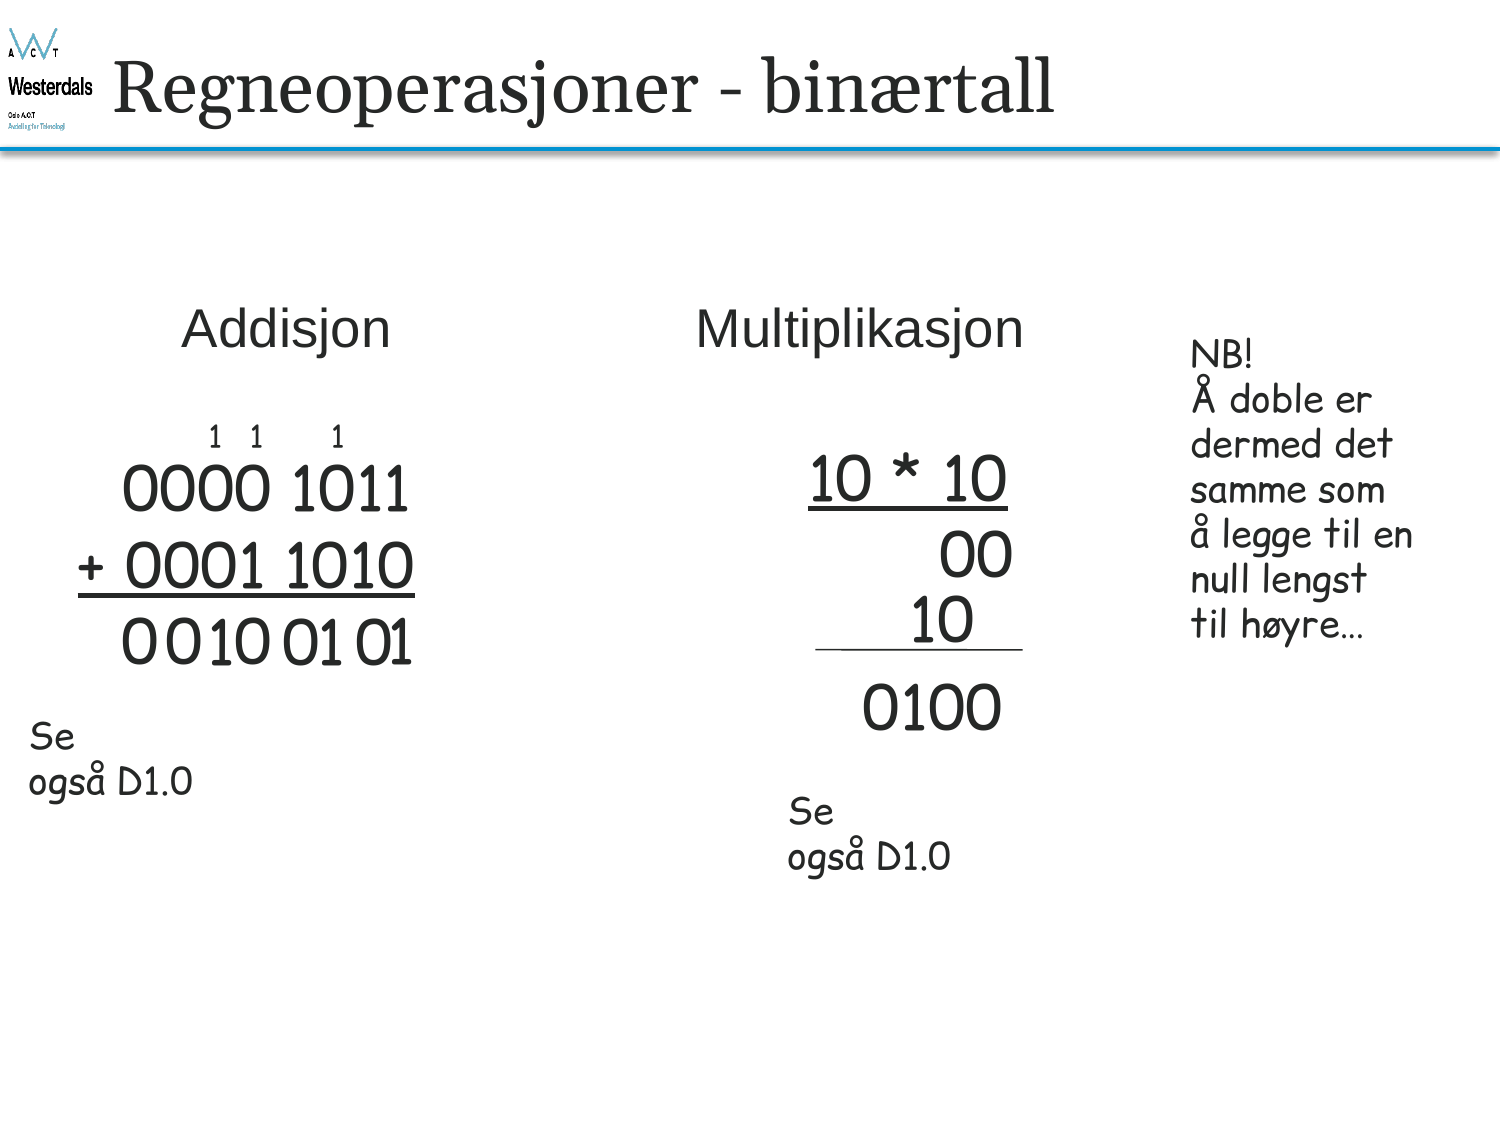

# Regneoperasjoner - binærtall
Addisjon                    Multiplikasjon

NB!
Å doble er
dermed det
samme som
å legge til en
null lengst
til høyre…
1
1
1
10 * 10
  0000 1011
00
+ 0001 1010
10
0
0
0
1
1
0
1
0

0100
Se
også D1.0
Se
også D1.0

blistog@westerdals.no
10